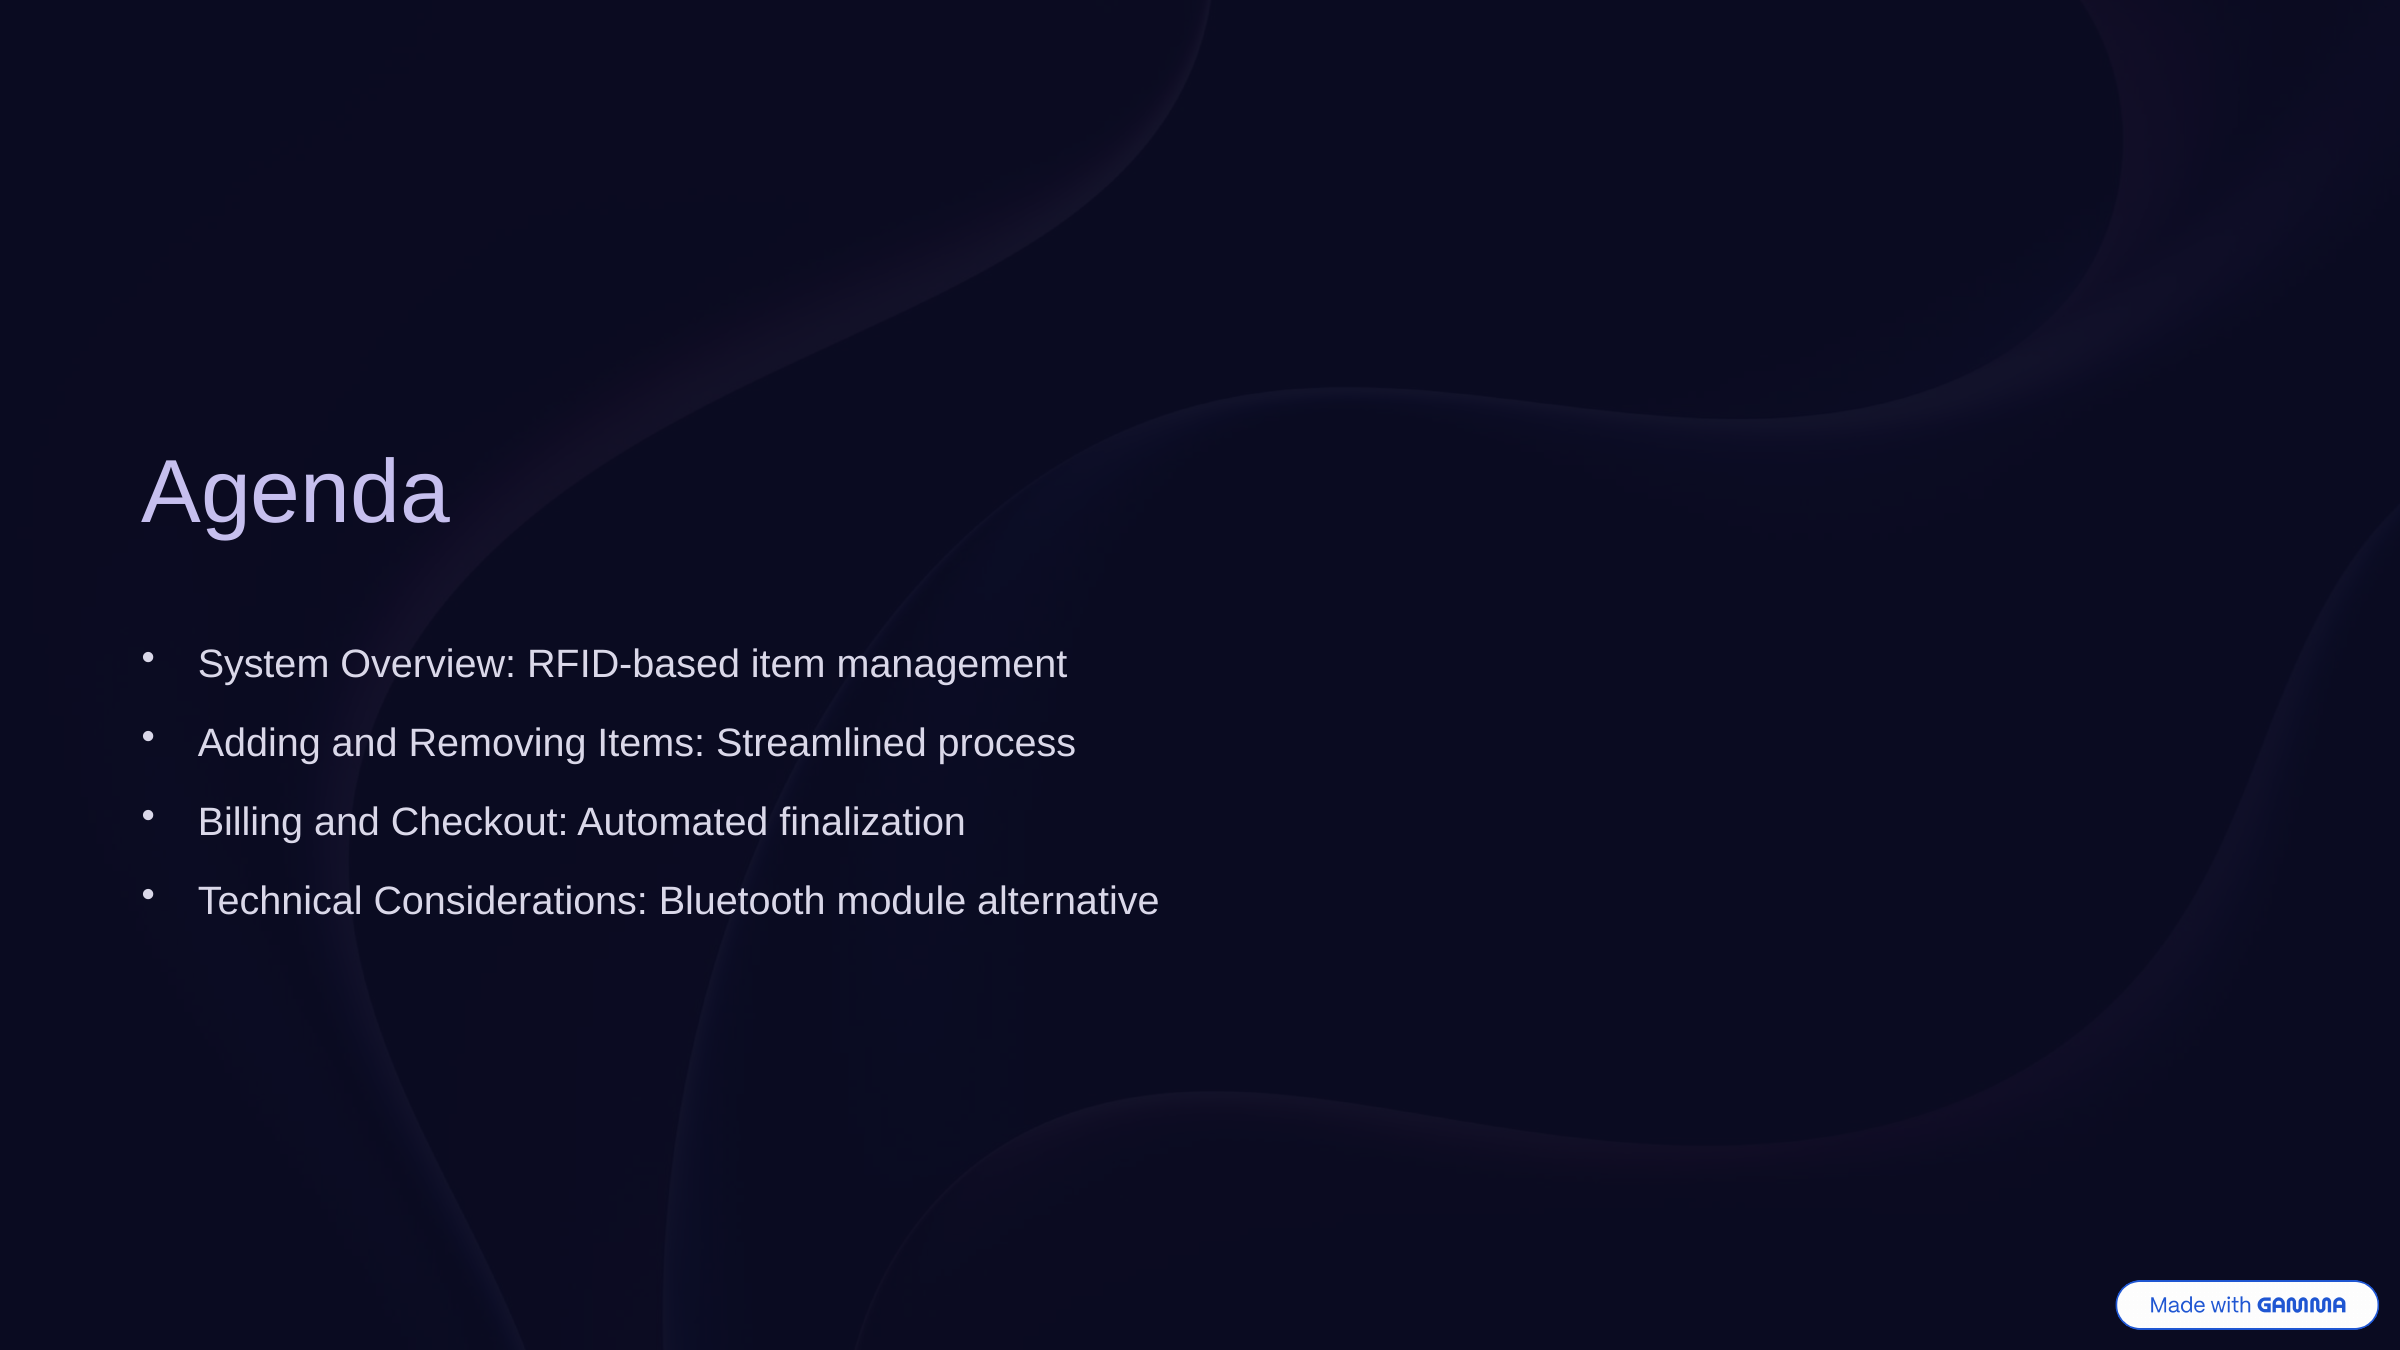

Agenda
System Overview: RFID-based item management
Adding and Removing Items: Streamlined process
Billing and Checkout: Automated finalization
Technical Considerations: Bluetooth module alternative